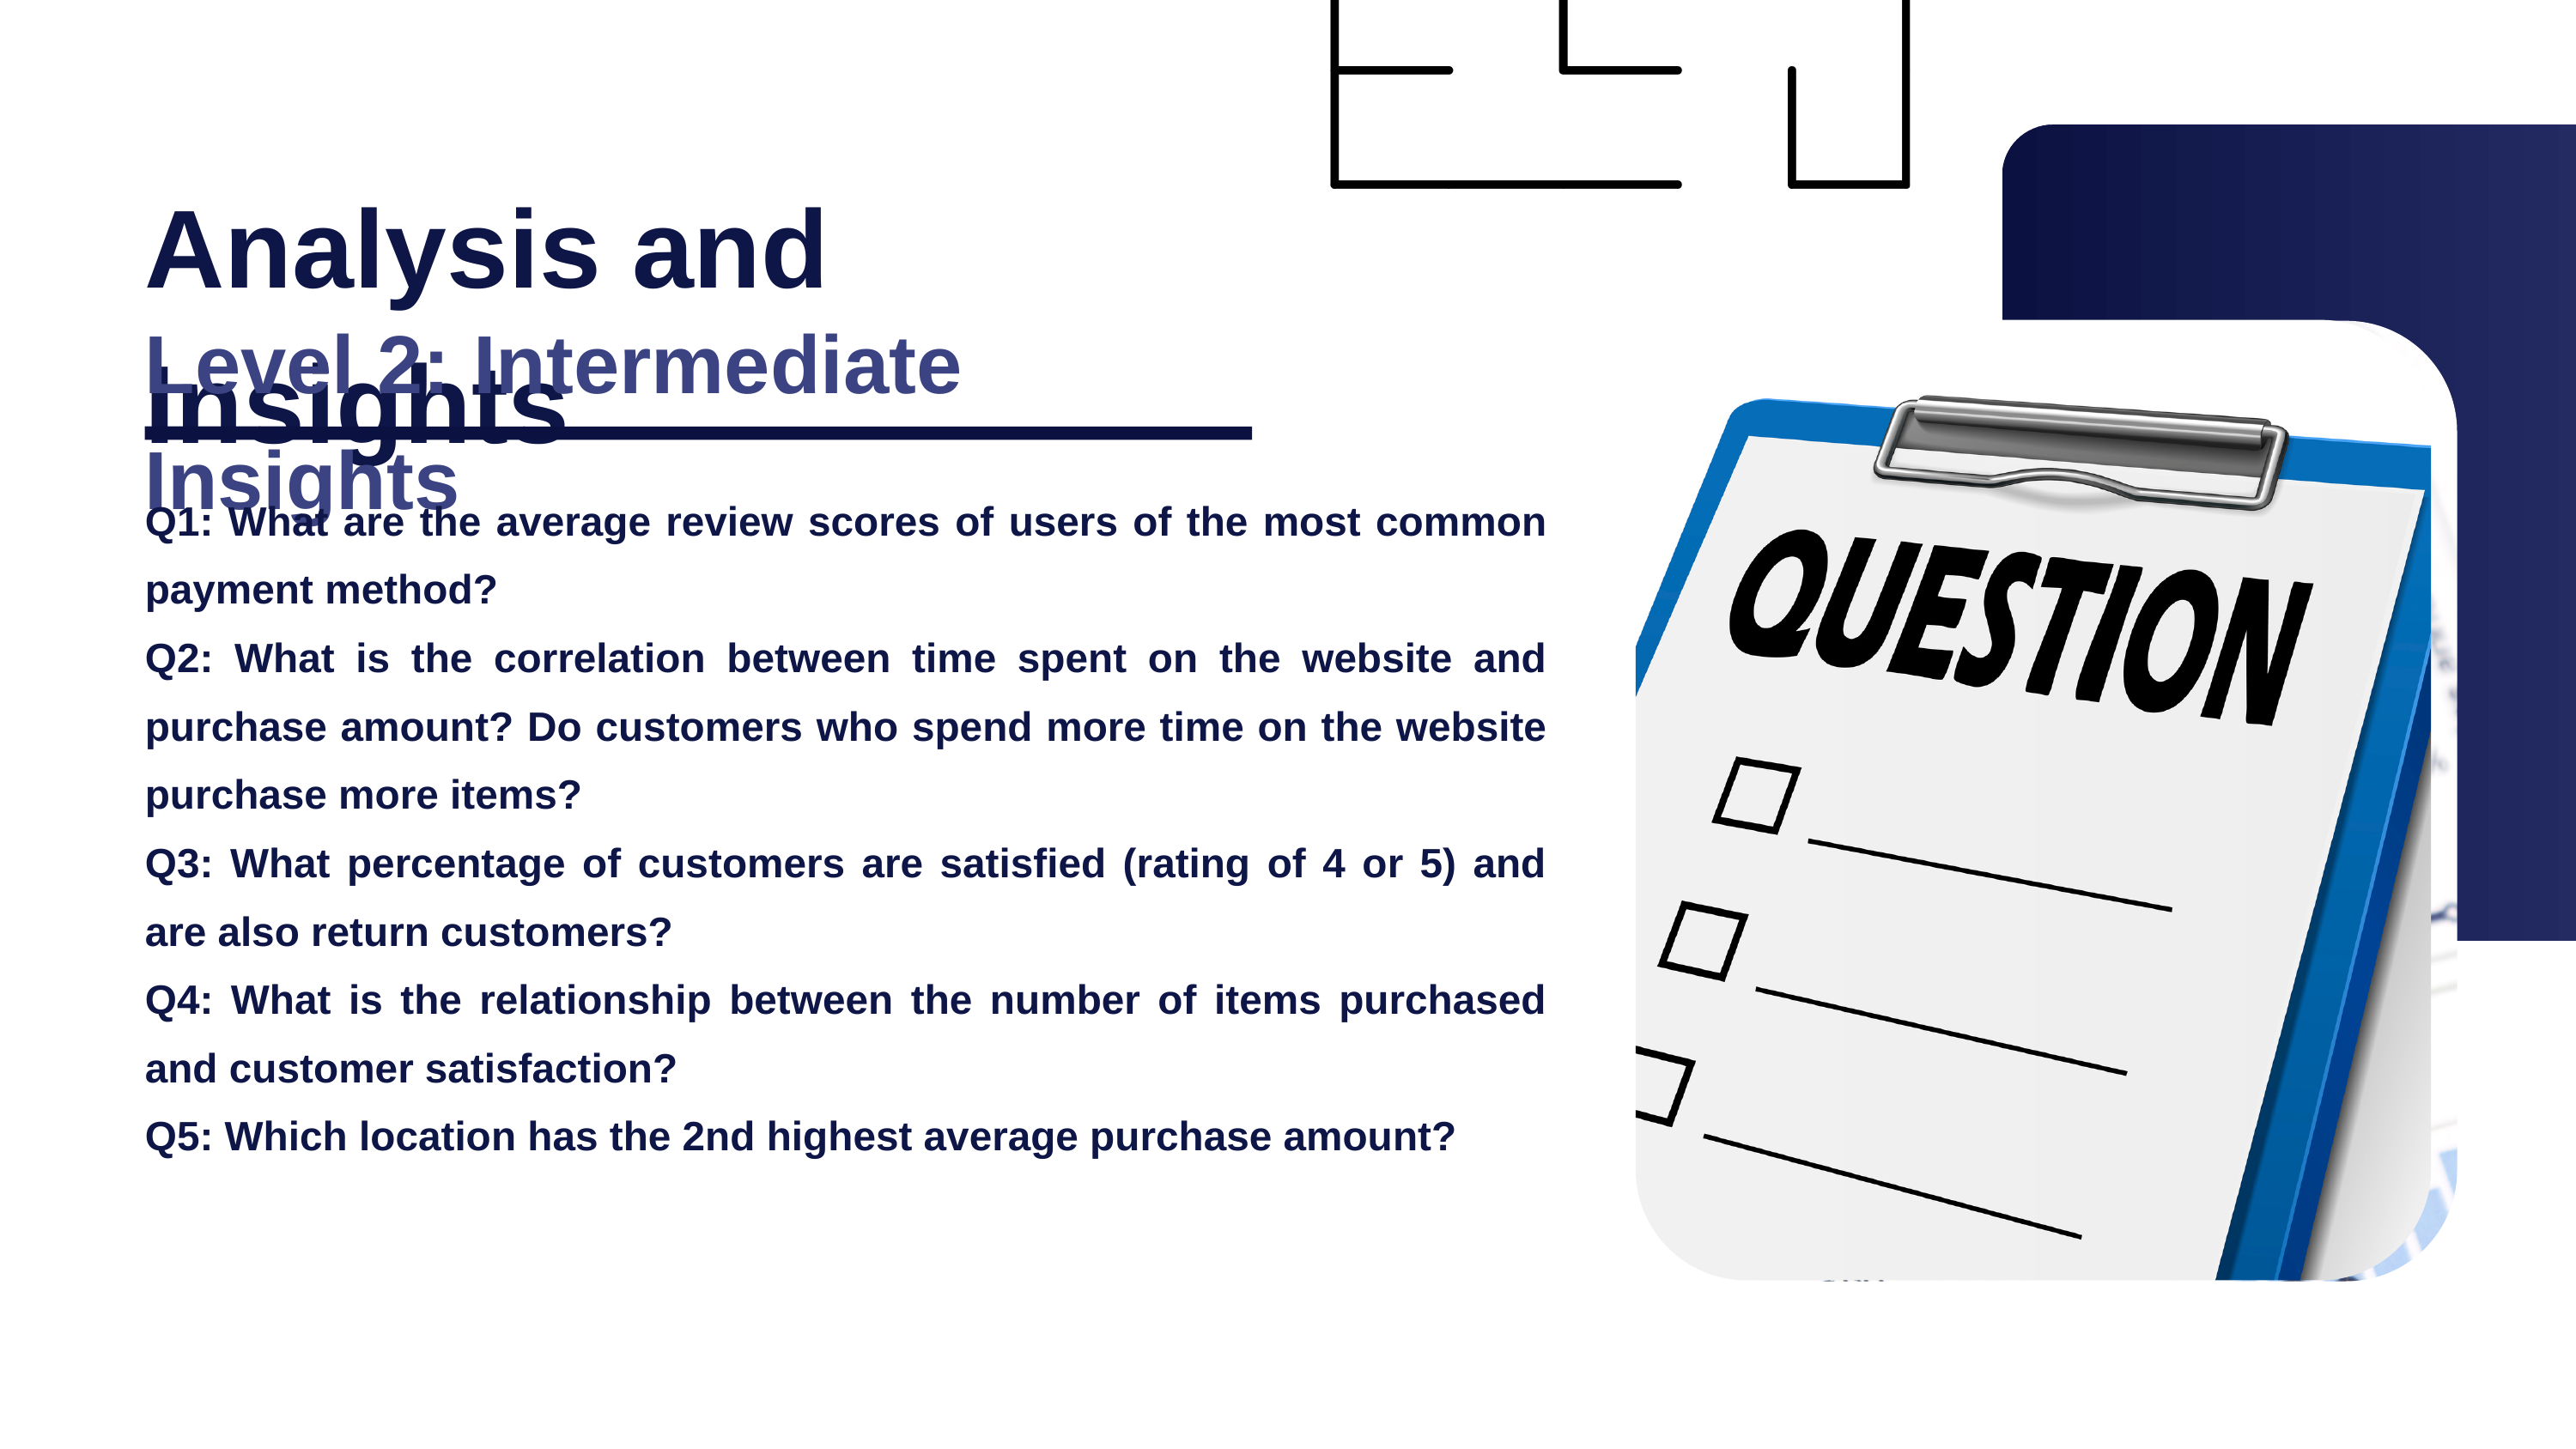

Analysis and Insights
Level 2: Intermediate Insights

Q1: What are the average review scores of users of the most common payment method?
Q2: What is the correlation between time spent on the website and purchase amount? Do customers who spend more time on the website purchase more items?
Q3: What percentage of customers are satisfied (rating of 4 or 5) and are also return customers?
Q4: What is the relationship between the number of items purchased and customer satisfaction?
Q5: Which location has the 2nd highest average purchase amount?